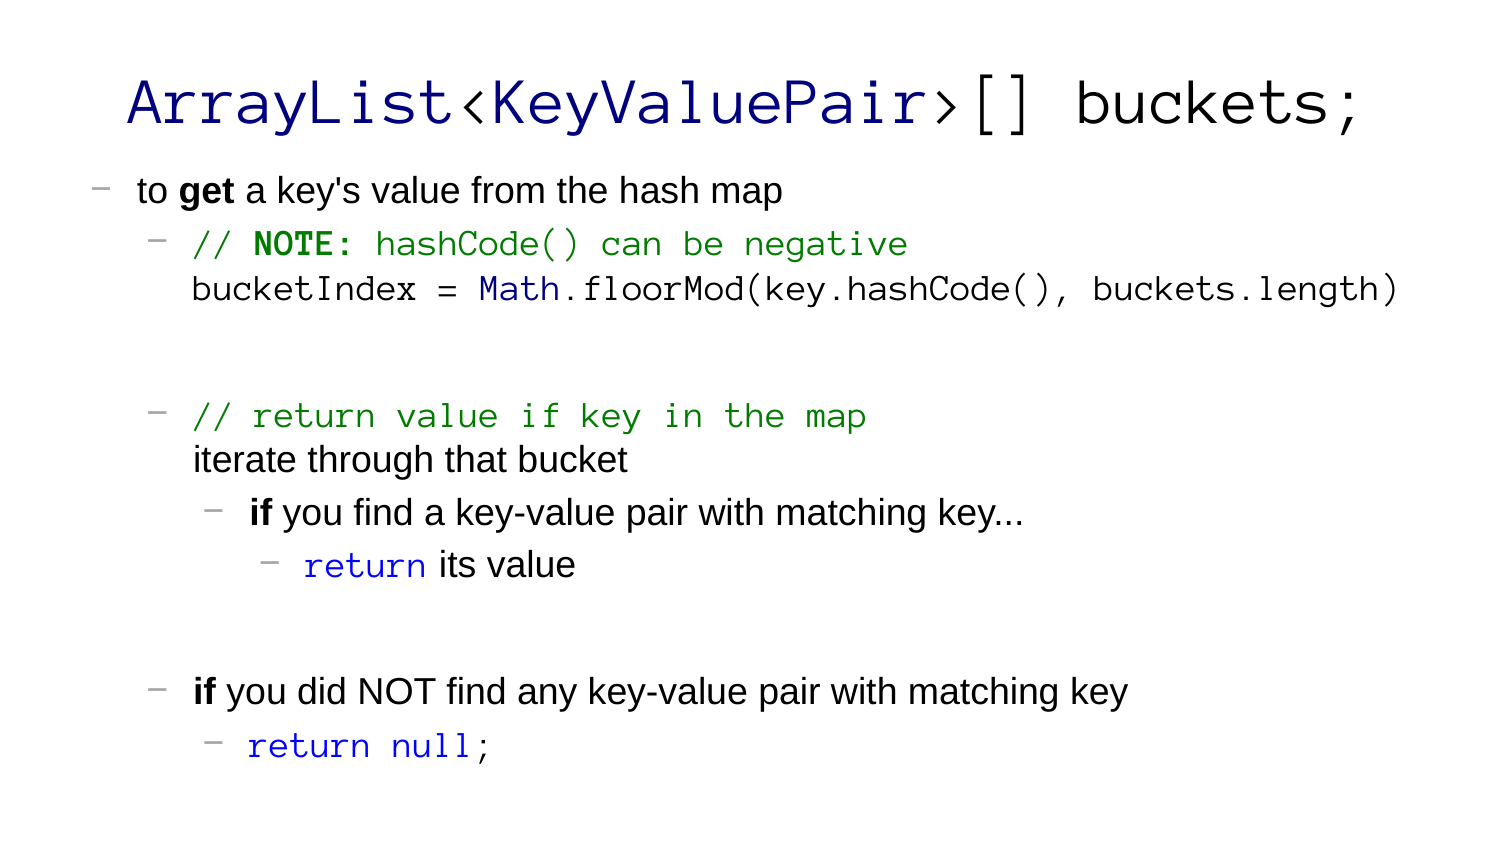

# ArrayList<KeyValuePair>[] buckets;
to get a key's value from the hash map
// NOTE: hashCode() can be negative
bucketIndex = Math.floorMod(key.hashCode(), buckets.length)

// return value if key in the map
iterate through that bucket
if you find a key-value pair with matching key...
return its value

if you did NOT find any key-value pair with matching key
return null;